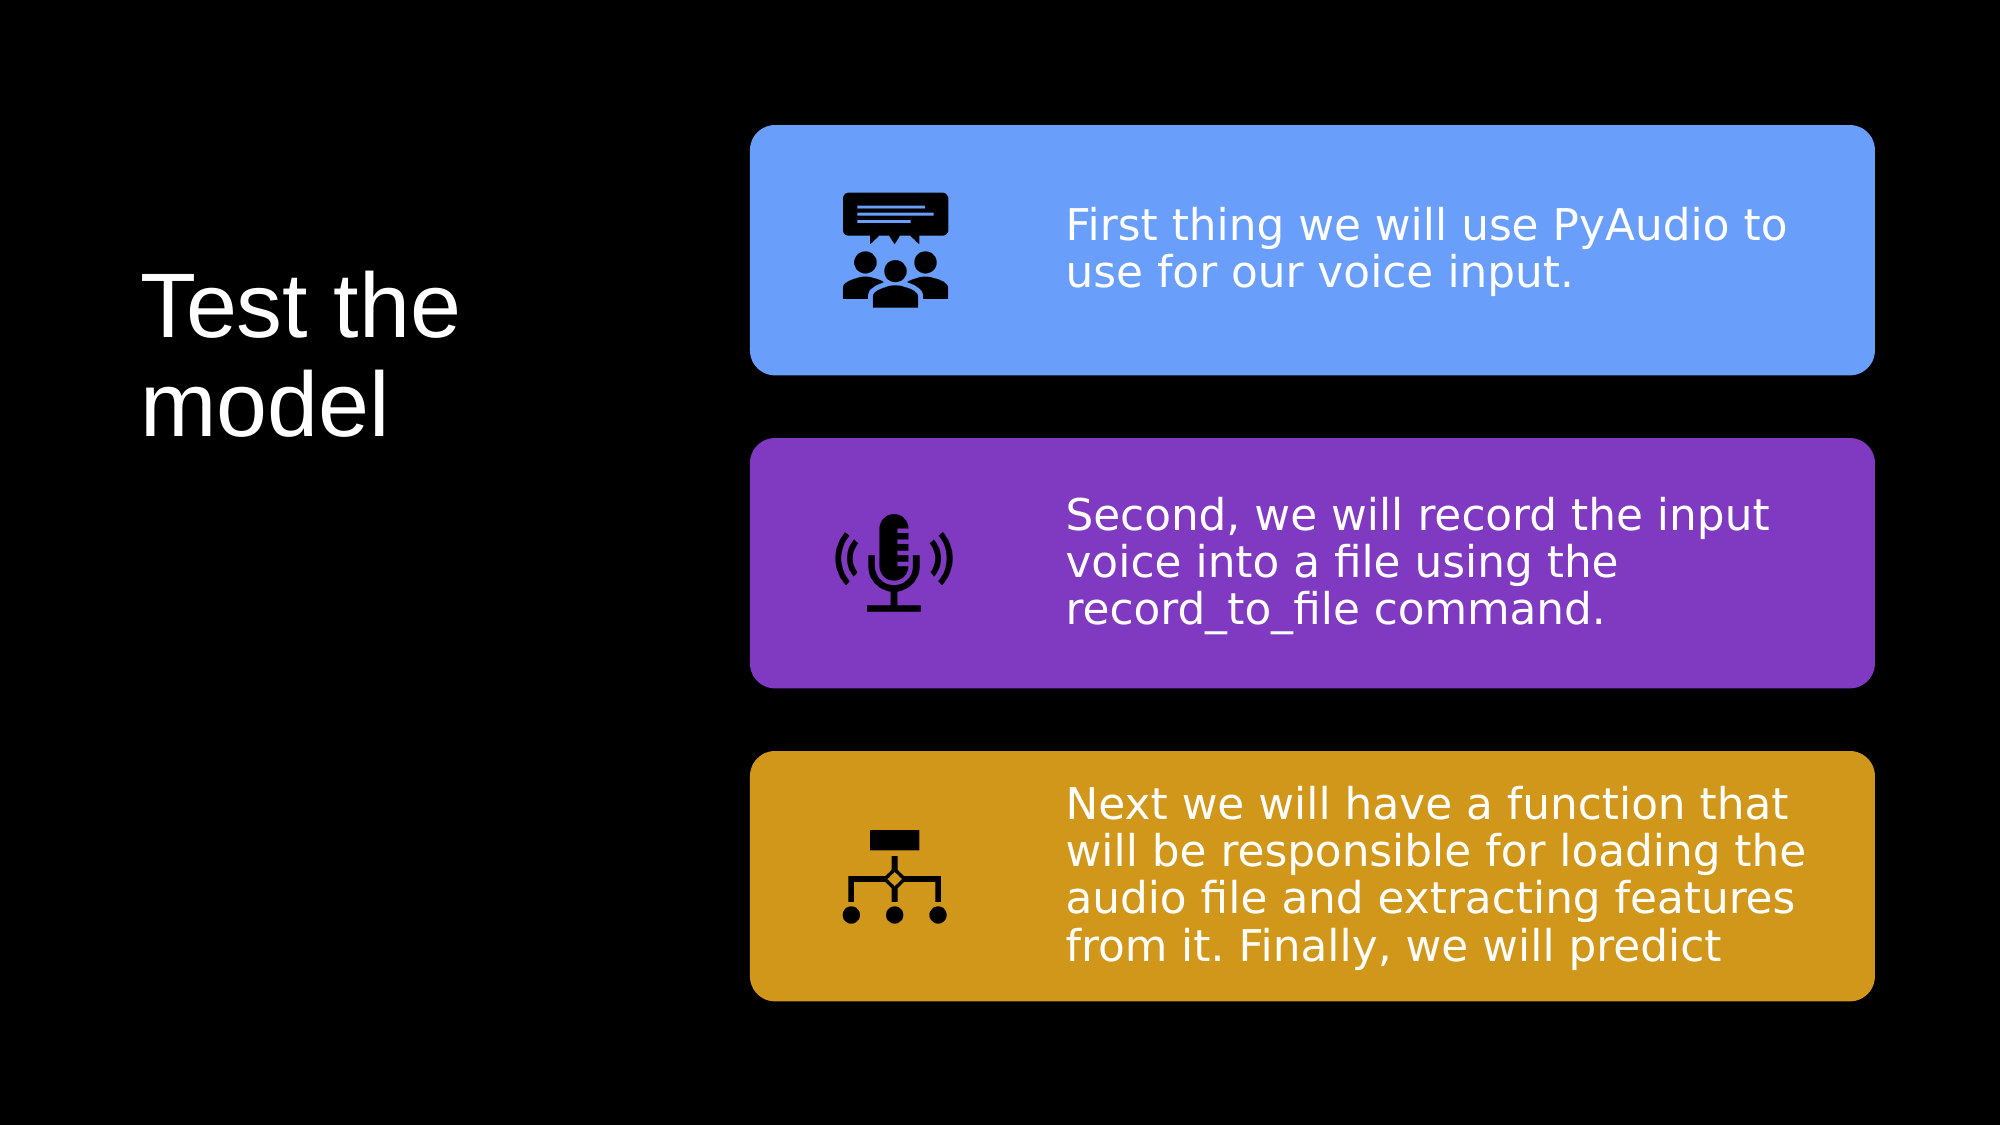

First thing we will use PyAudio to use for our voice input.
Second, we will record the input voice into a file using the record_to_file command.
Next we will have a function that will be responsible for loading the audio file and extracting features from it. Finally, we will predict
# Test the model